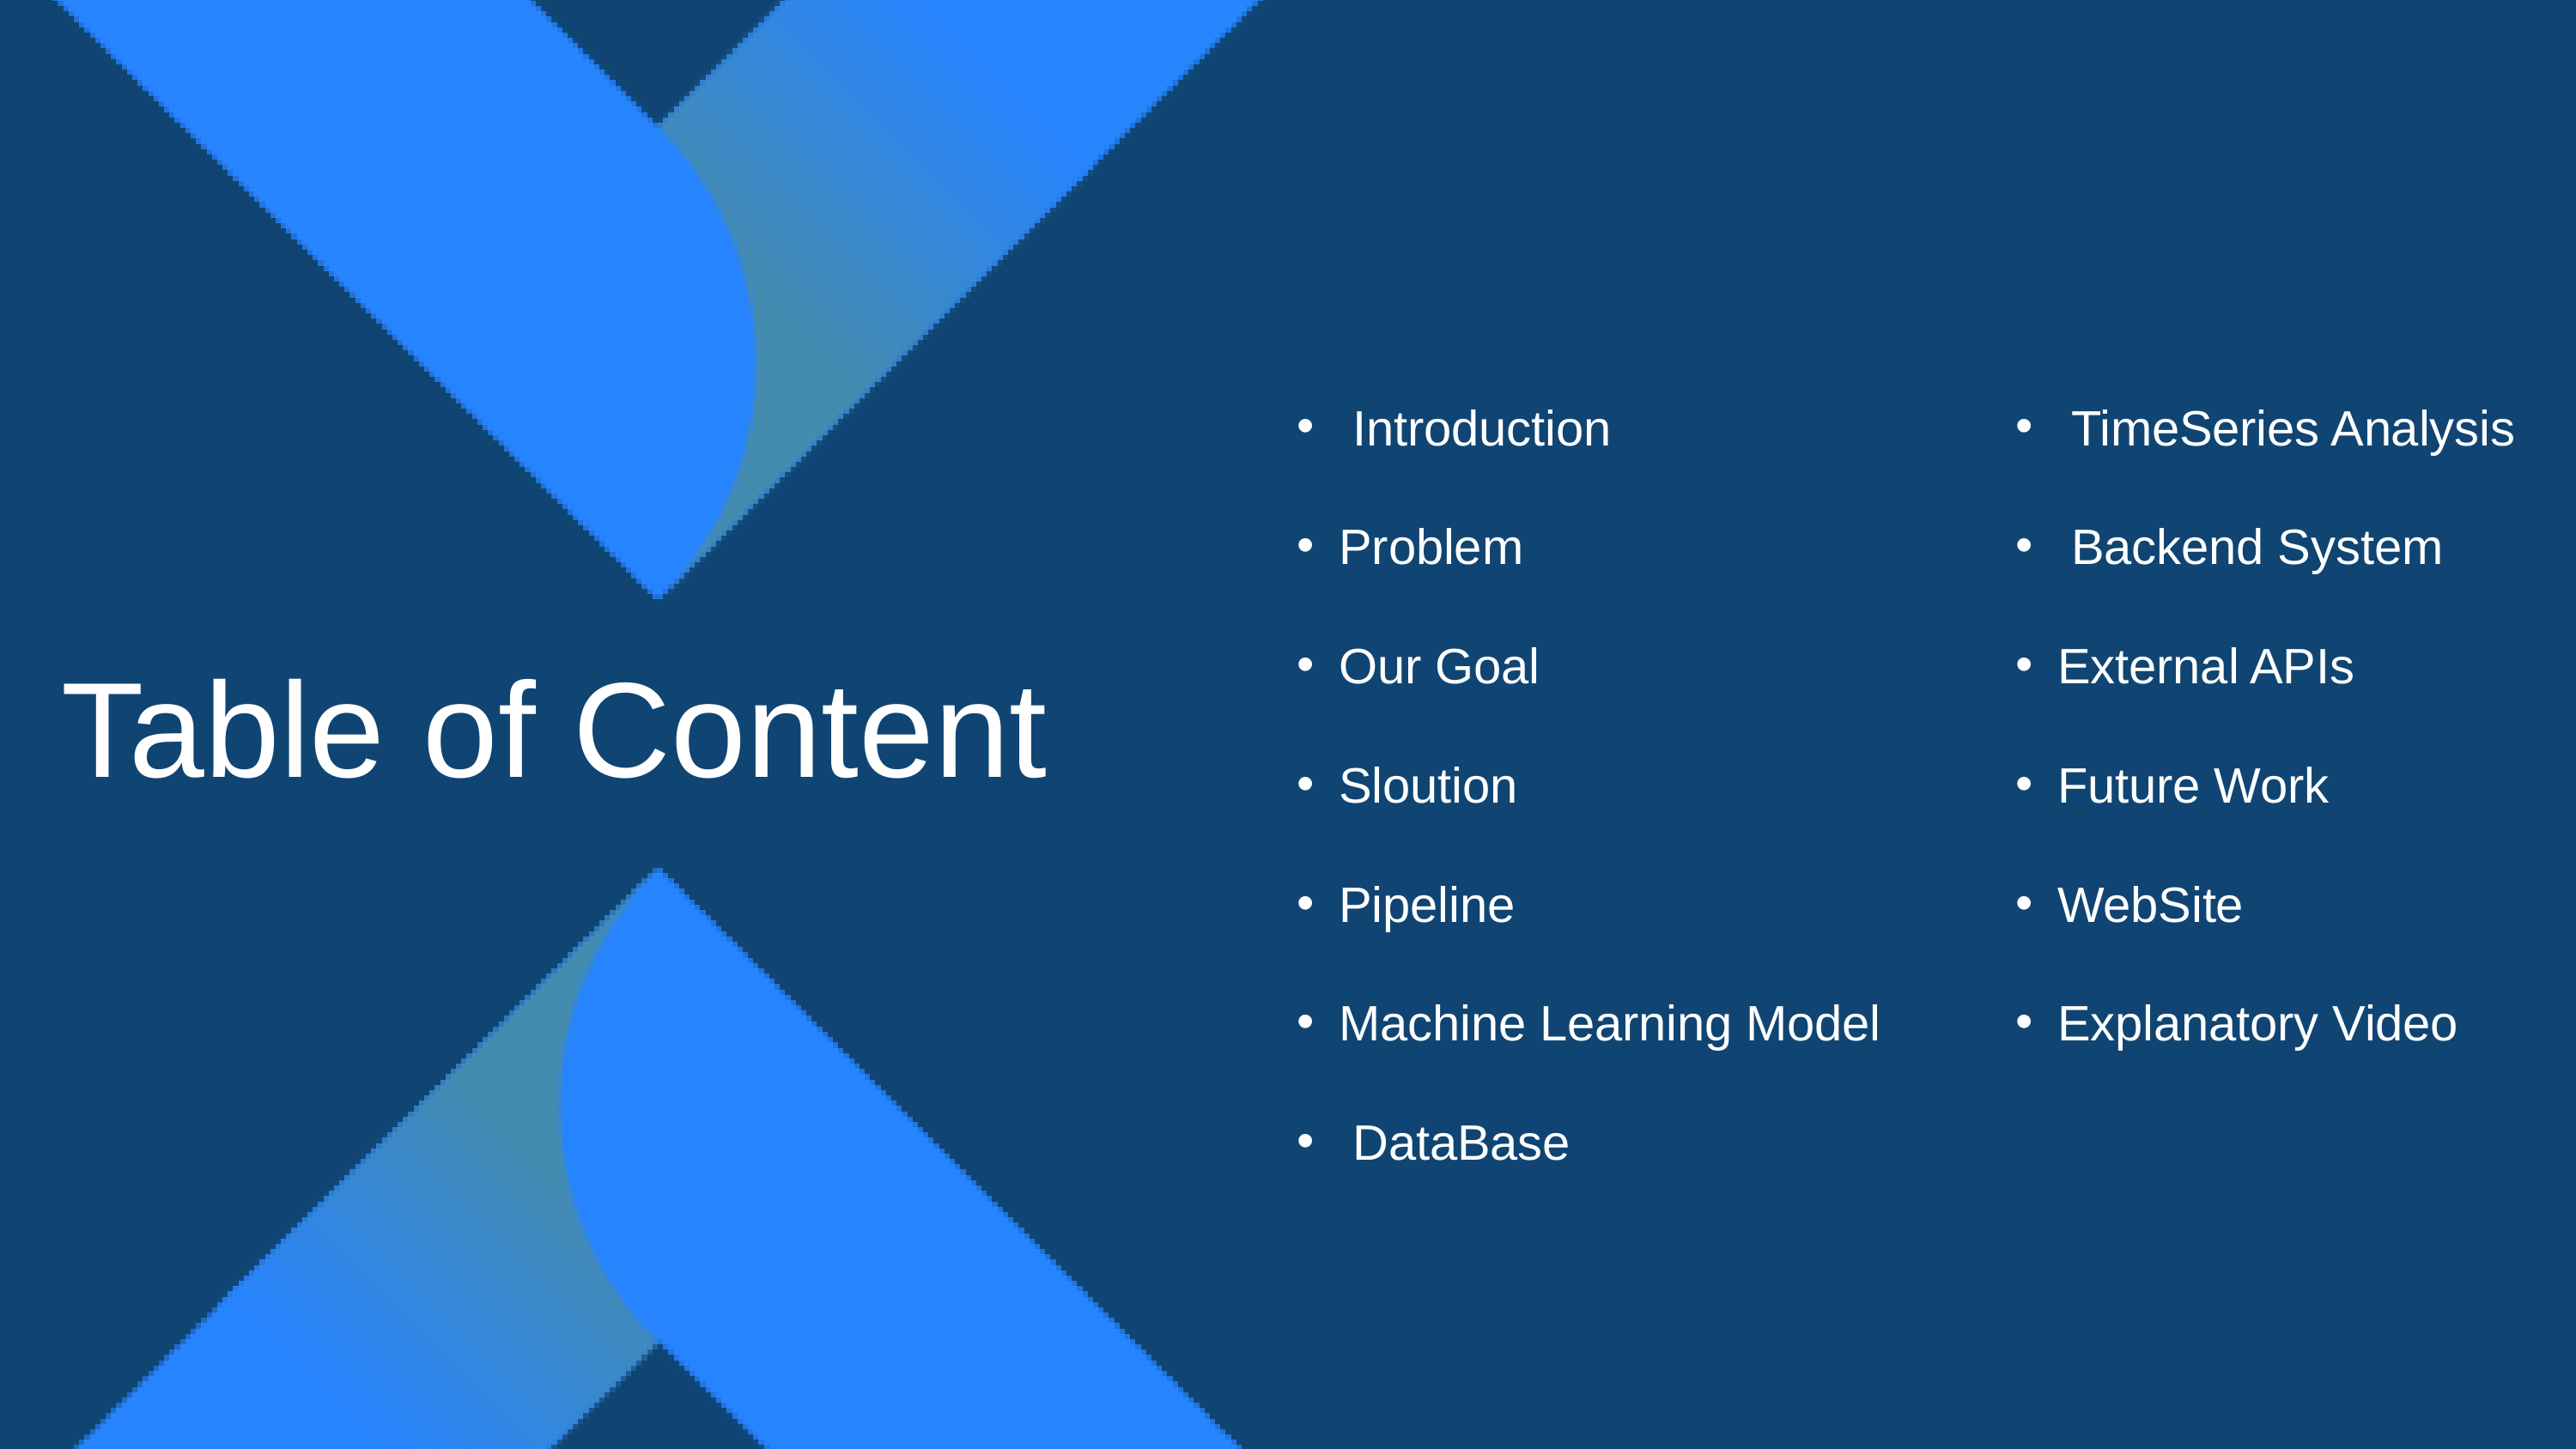

Introduction
Problem
Our Goal
Sloution
Pipeline
Machine Learning Model
 DataBase
 TimeSeries Analysis
 Backend System
External APIs
Future Work
WebSite
Explanatory Video

Table of Content